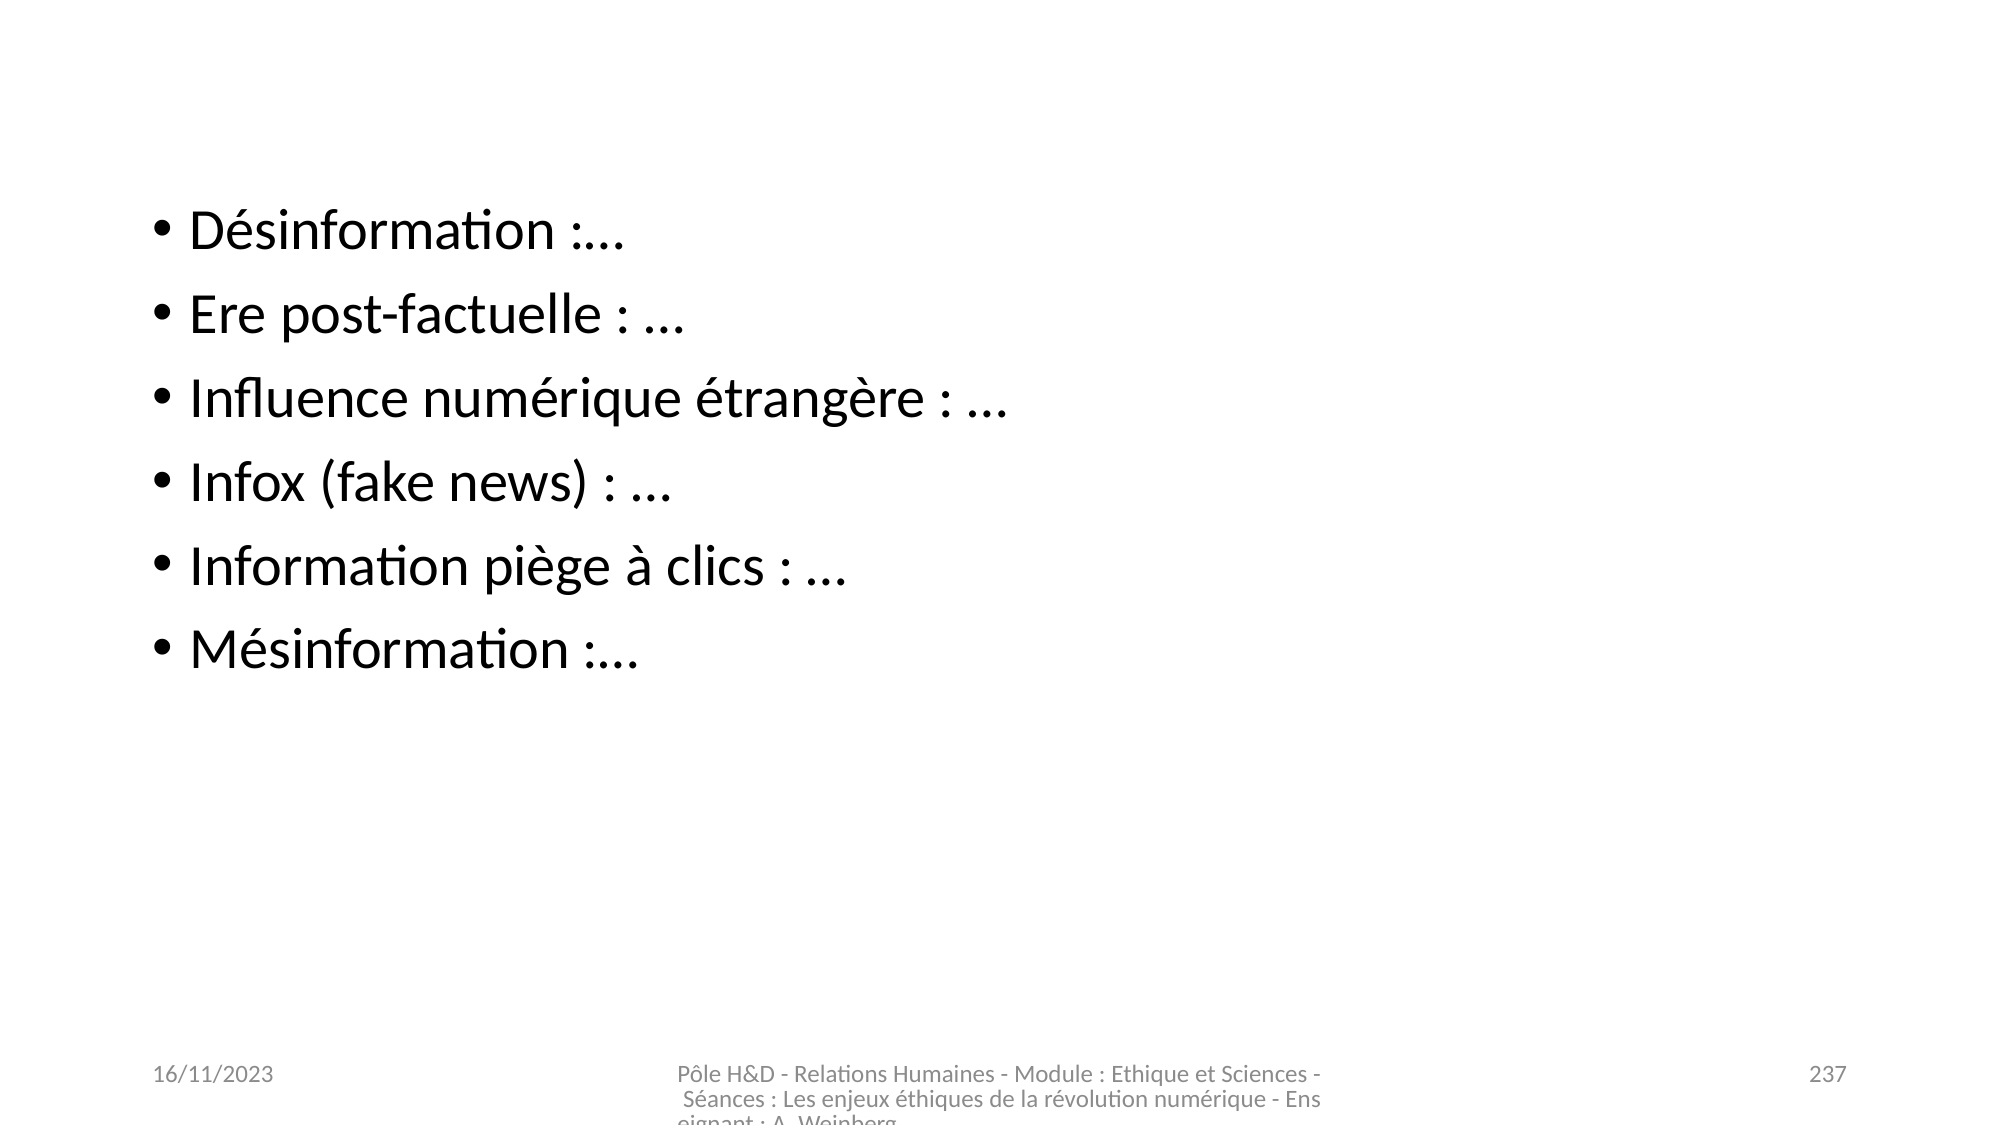

Désinformation :…
Ere post-factuelle : …
Influence numérique étrangère : …
Infox (fake news) : …
Information piège à clics : …
Mésinformation :…

16/11/2023
Pôle H&D - Relations Humaines - Module : Ethique et Sciences - Séances : Les enjeux éthiques de la révolution numérique - Enseignant : A. Weinberg
237